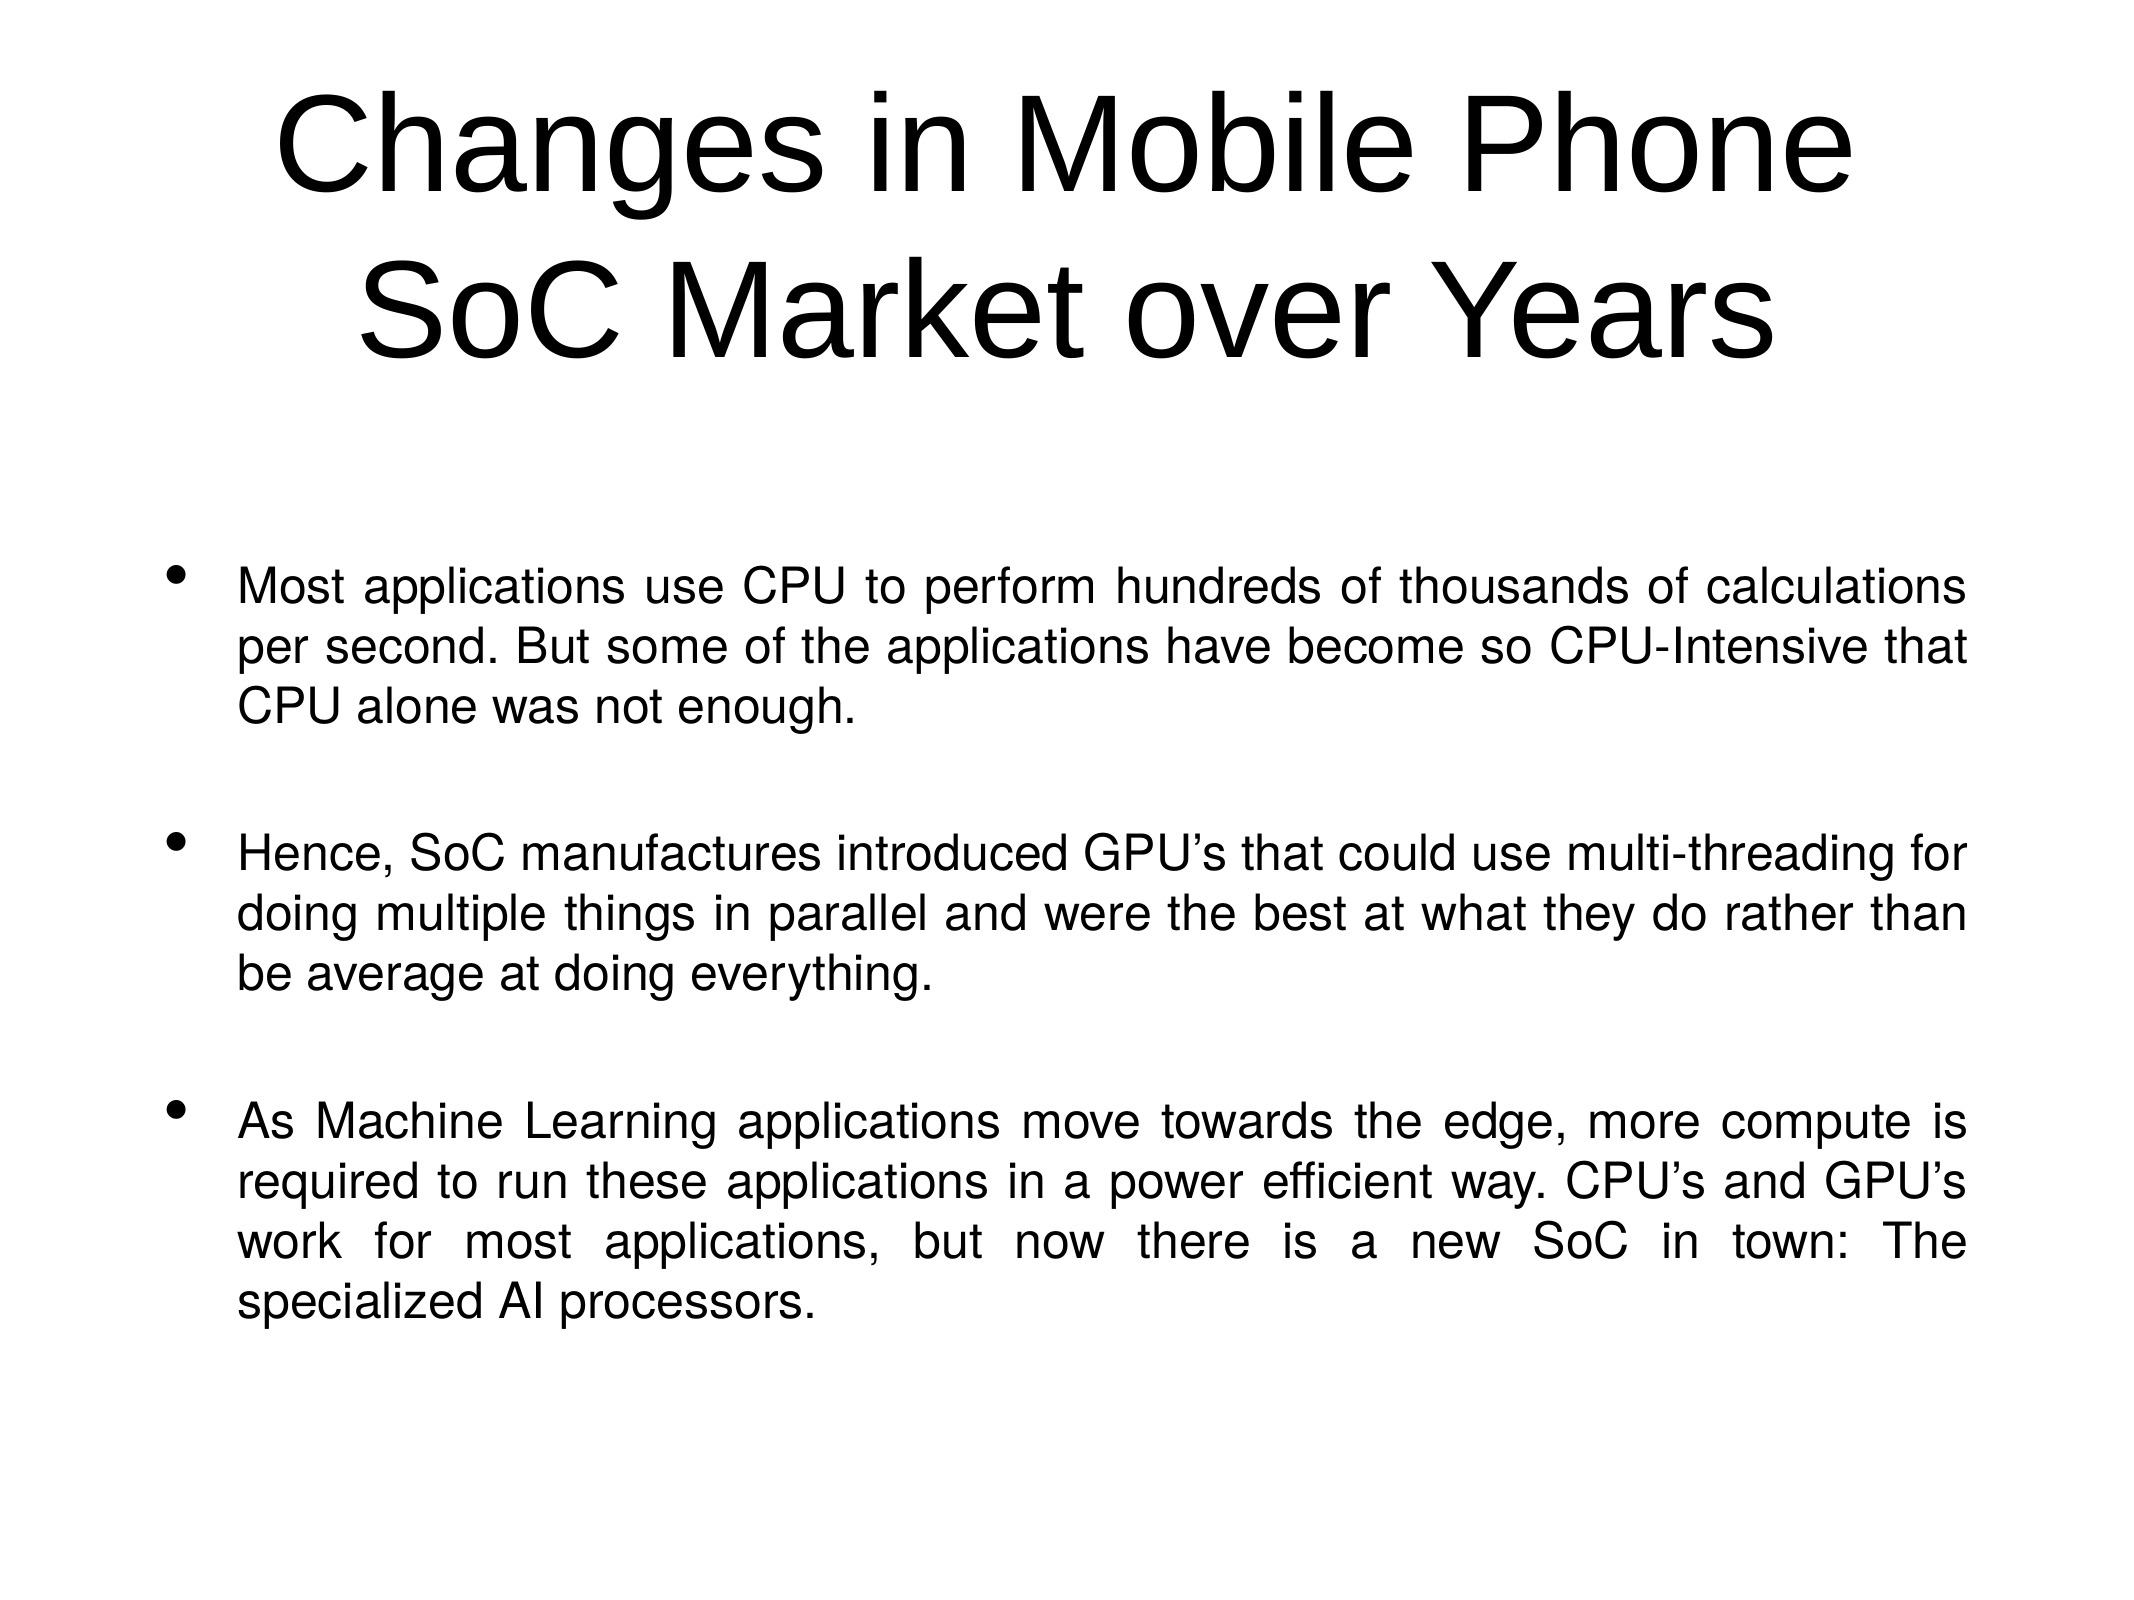

# Changes in Mobile Phone SoC Market over Years
Most applications use CPU to perform hundreds of thousands of calculations per second. But some of the applications have become so CPU-Intensive that CPU alone was not enough.
Hence, SoC manufactures introduced GPU’s that could use multi-threading for doing multiple things in parallel and were the best at what they do rather than be average at doing everything.
As Machine Learning applications move towards the edge, more compute is required to run these applications in a power efficient way. CPU’s and GPU’s work for most applications, but now there is a new SoC in town: The specialized AI processors.